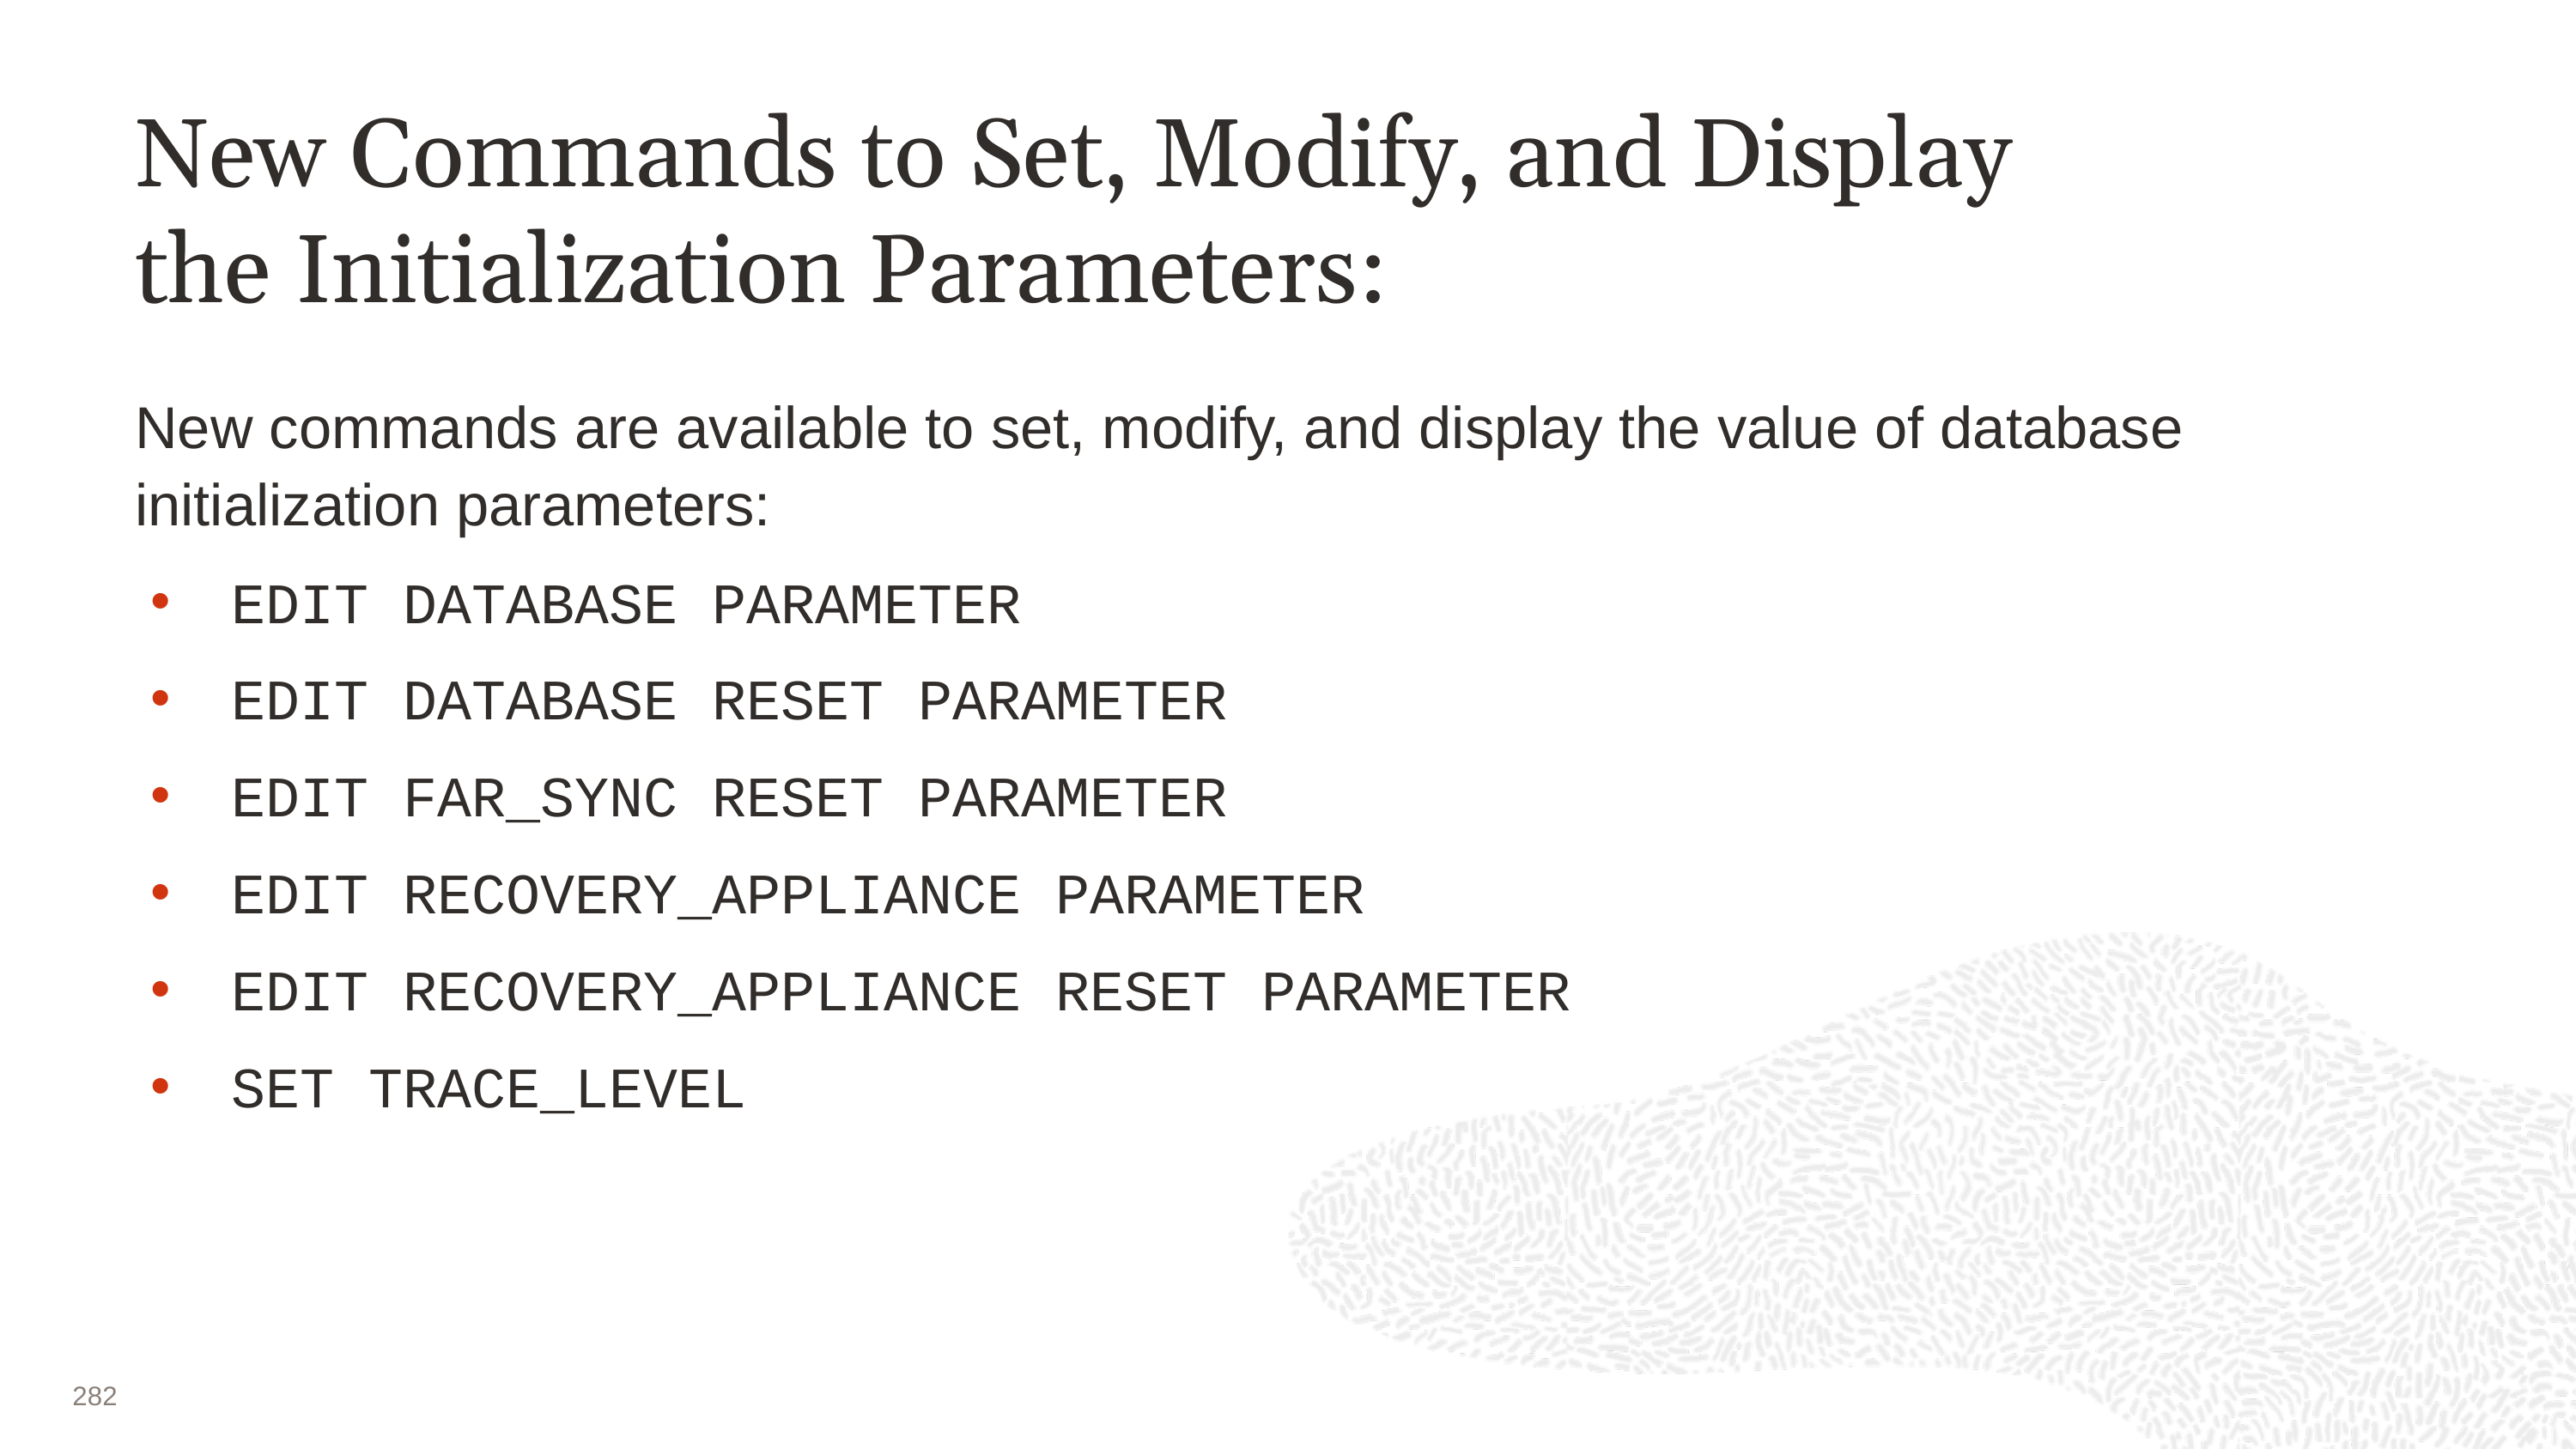

# New Commands to Set, Modify, and Display the Initialization Parameters:
New commands are available to set, modify, and display the value of database initialization parameters:
EDIT DATABASE PARAMETER
EDIT DATABASE RESET PARAMETER
EDIT FAR_SYNC RESET PARAMETER
EDIT RECOVERY_APPLIANCE PARAMETER
EDIT RECOVERY_APPLIANCE RESET PARAMETER
SET TRACE_LEVEL